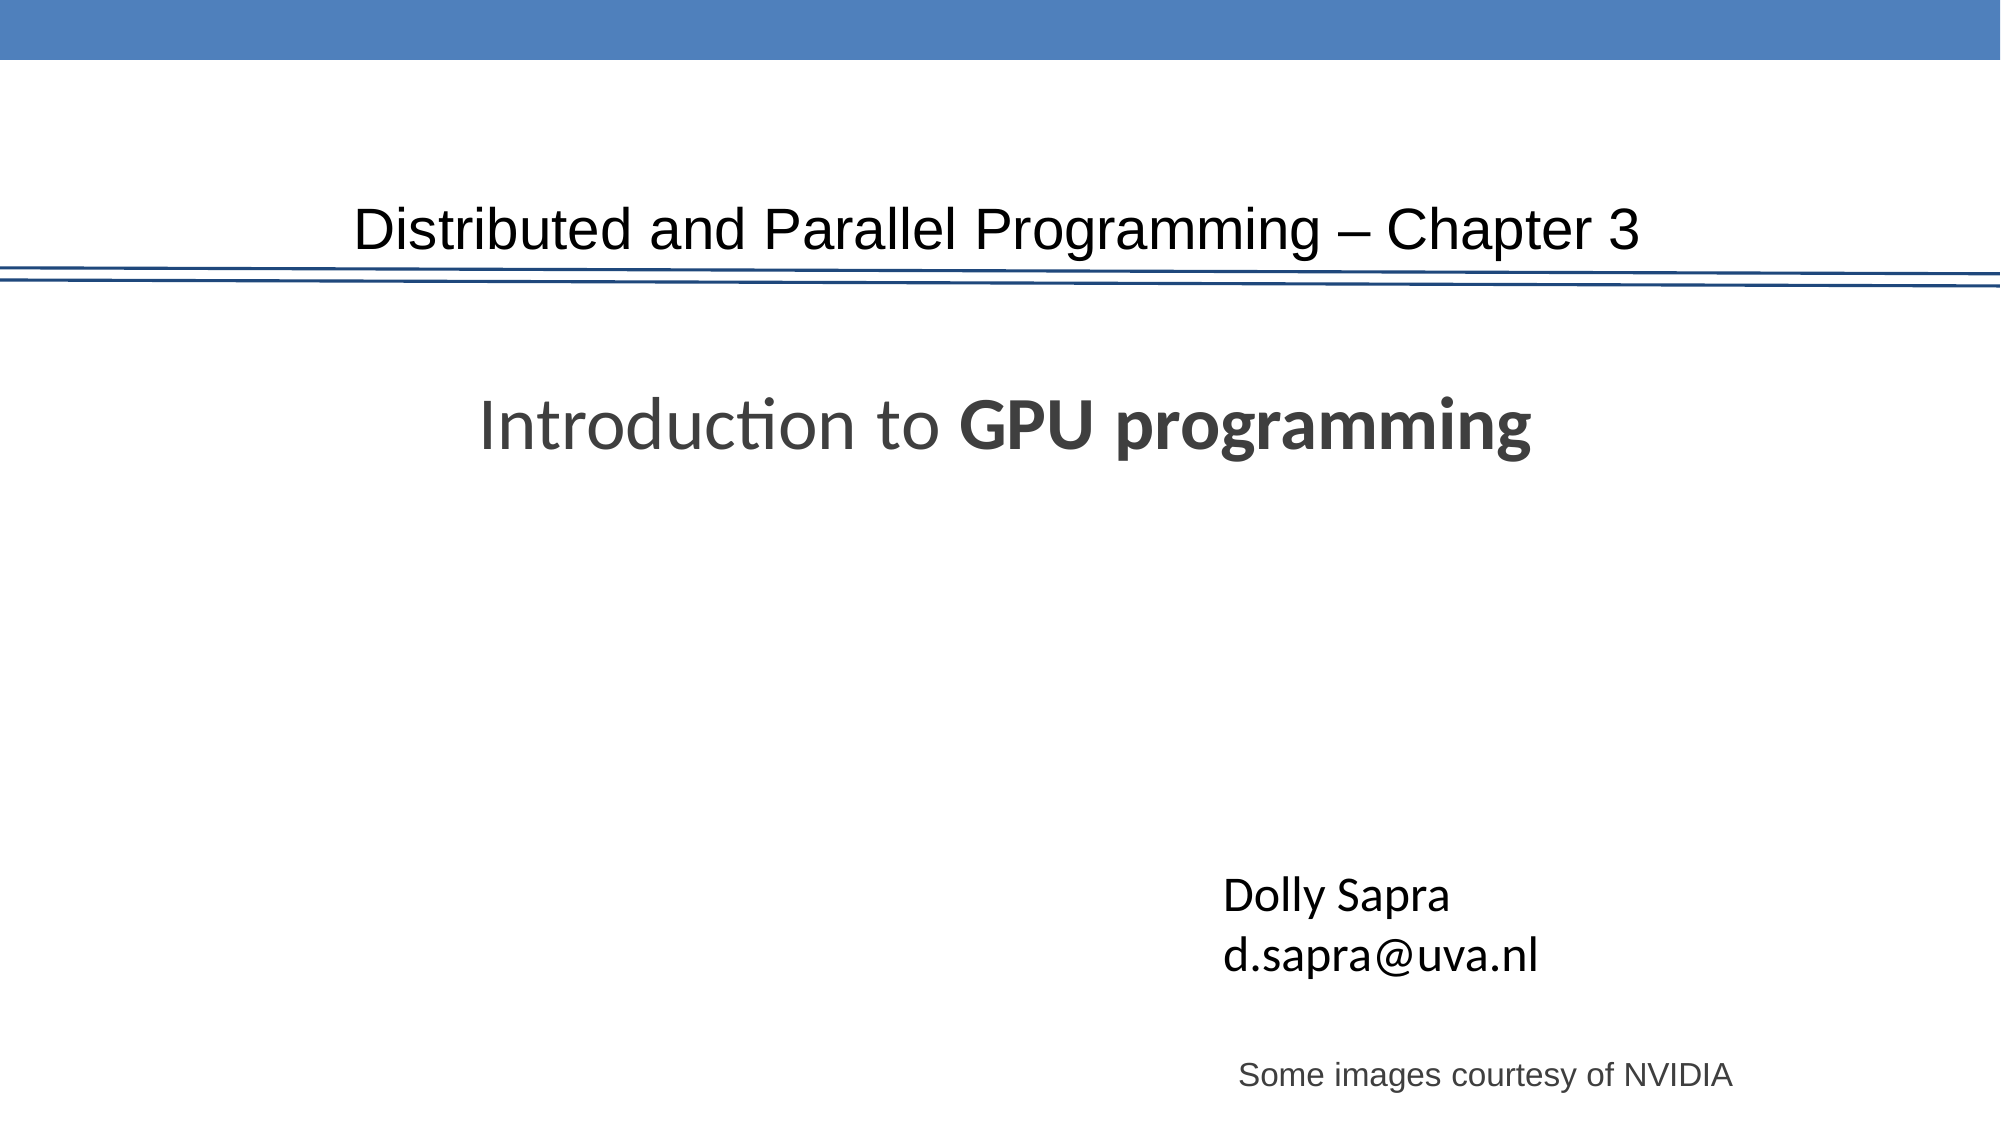

# Distributed and Parallel Programming – Chapter 3

Introduction to GPU programming

Dolly Sapra
d.sapra@uva.nl
Some images courtesy of NVIDIA